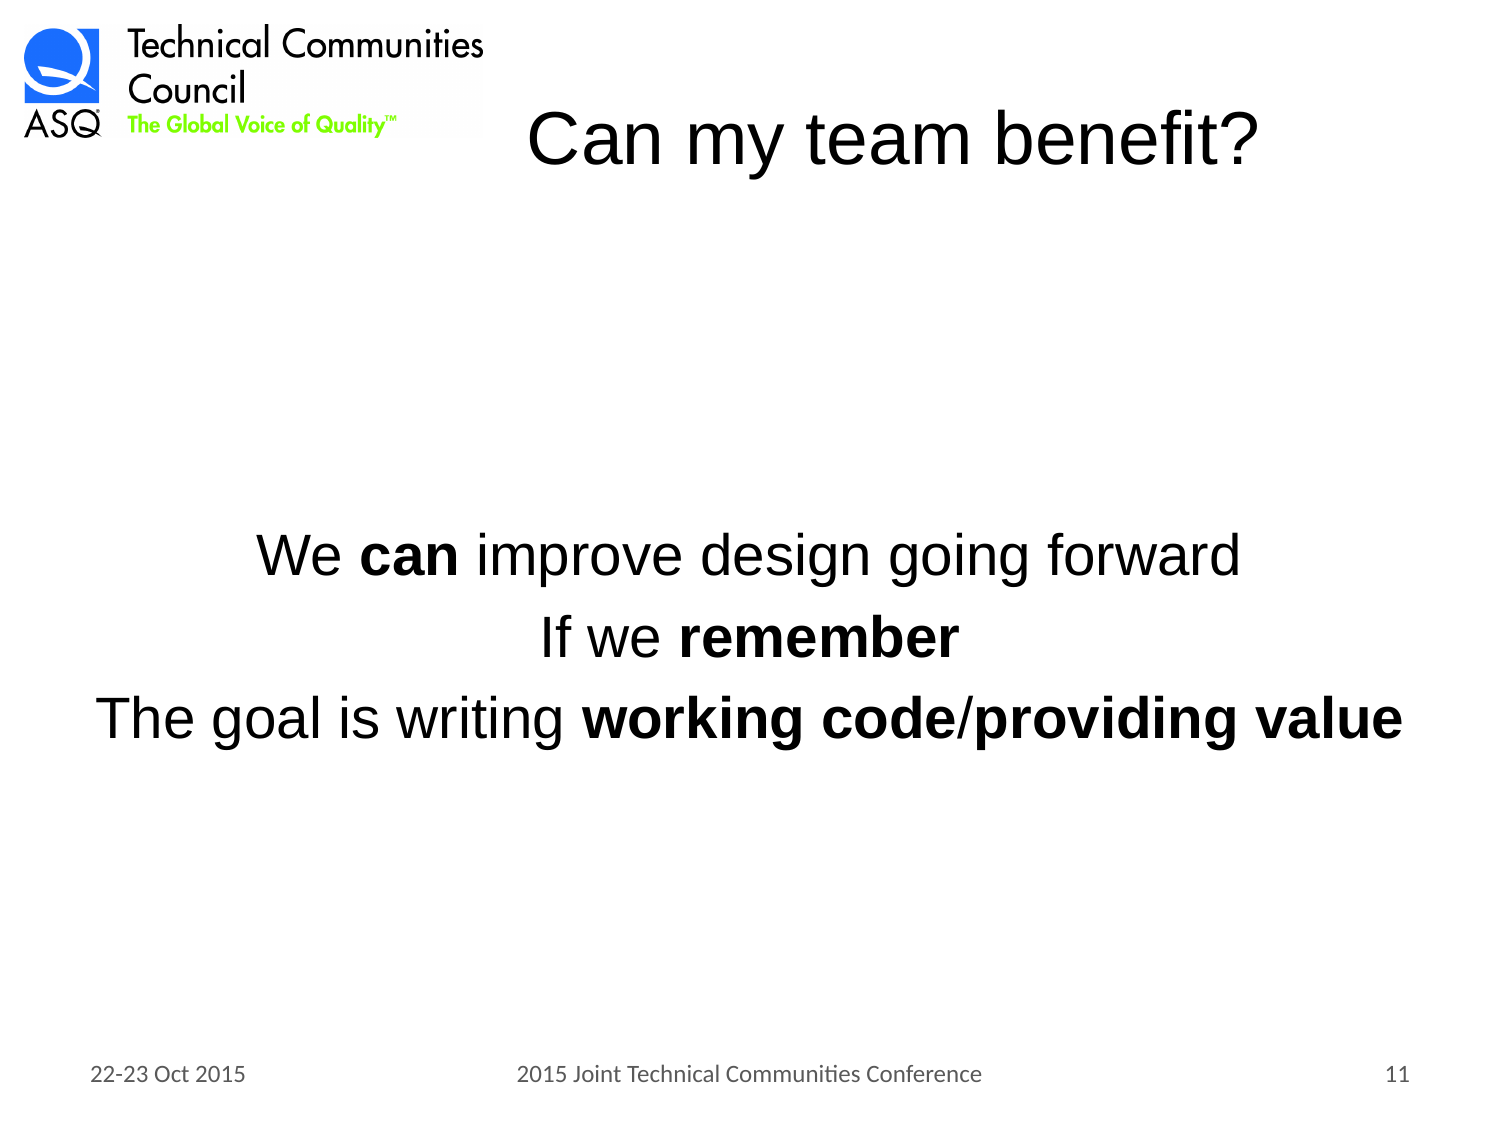

# Can my team benefit?
We can improve design going forward
If we remember
The goal is writing working code/providing value
22-23 Oct 2015
2015 Joint Technical Communities Conference
11